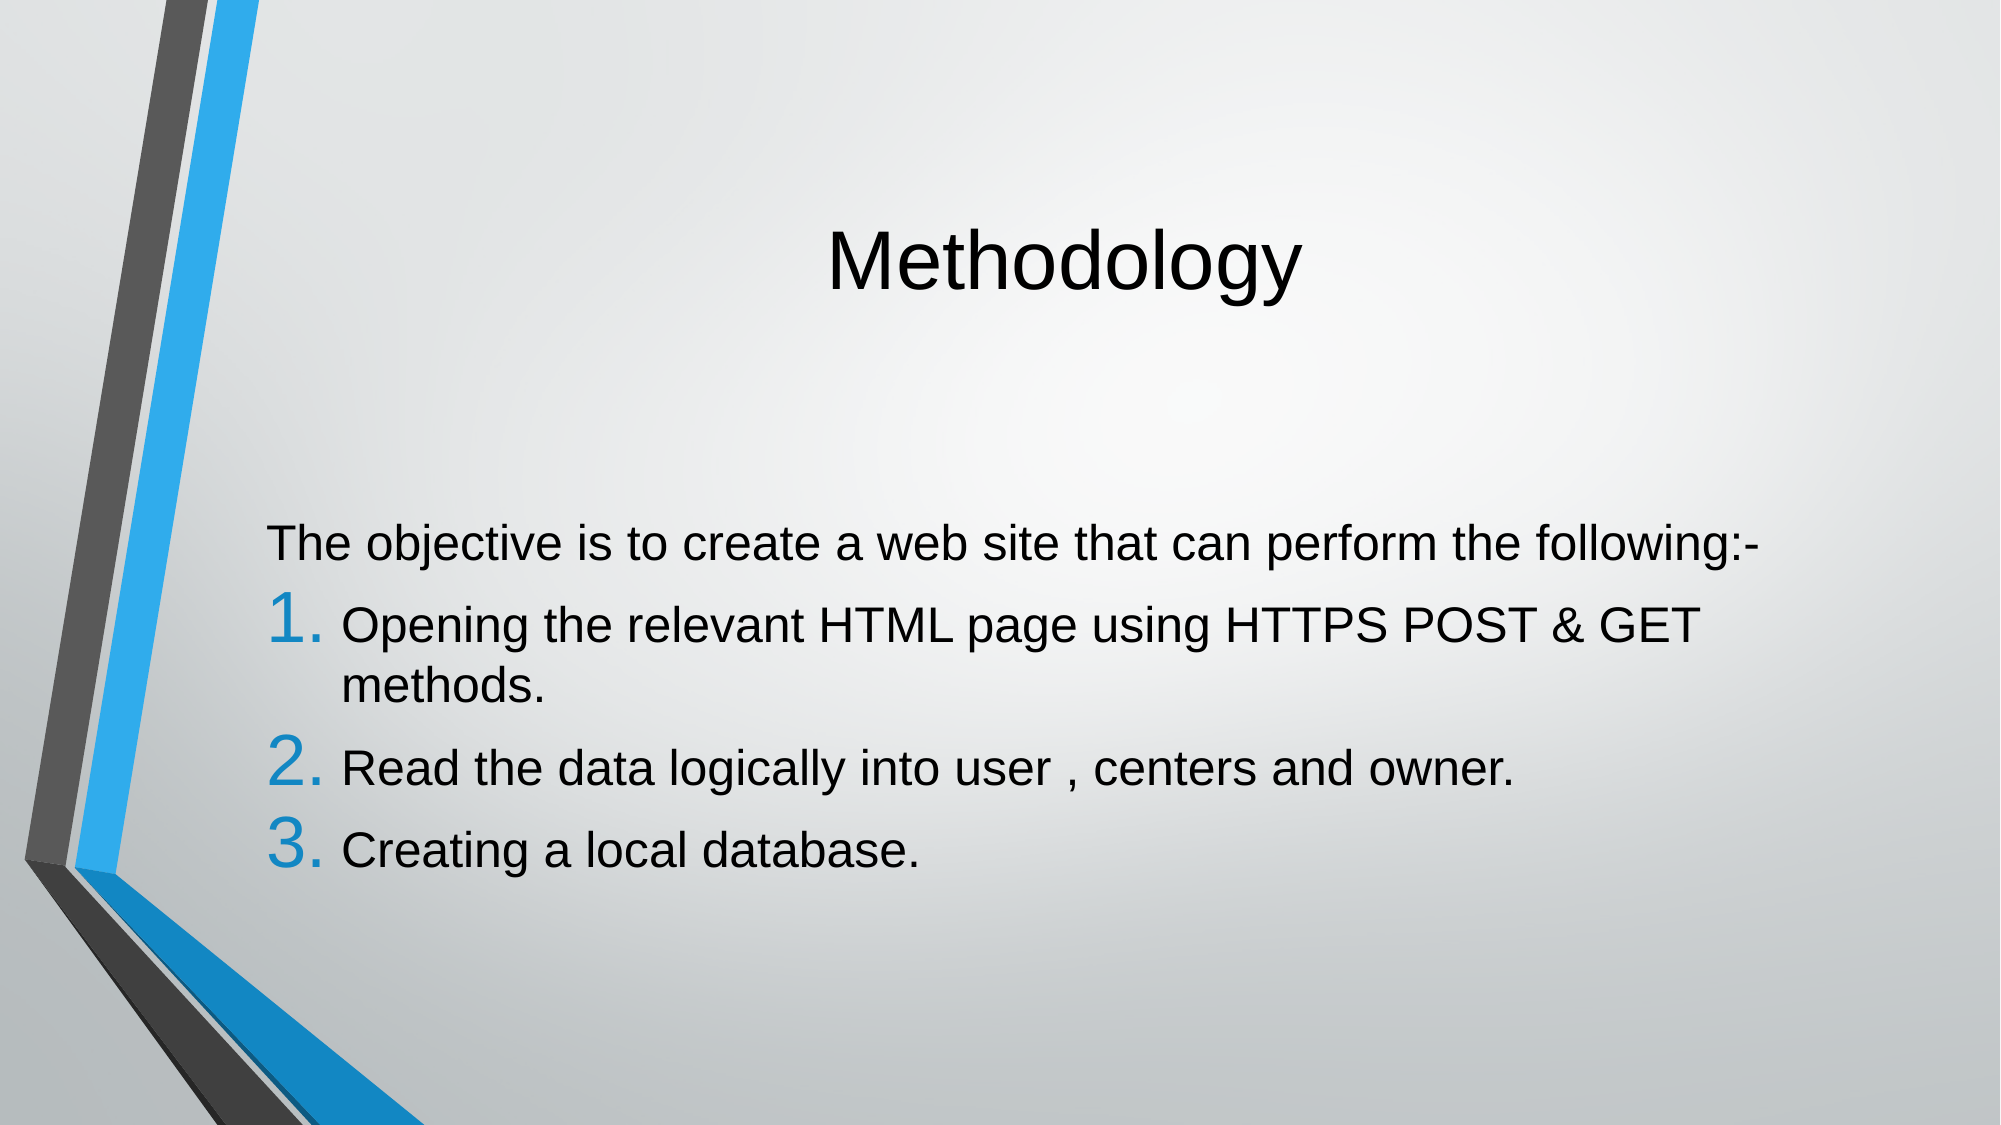

# Methodology
The objective is to create a web site that can perform the following:-
Opening the relevant HTML page using HTTPS POST & GET methods.
Read the data logically into user , centers and owner.
Creating a local database.